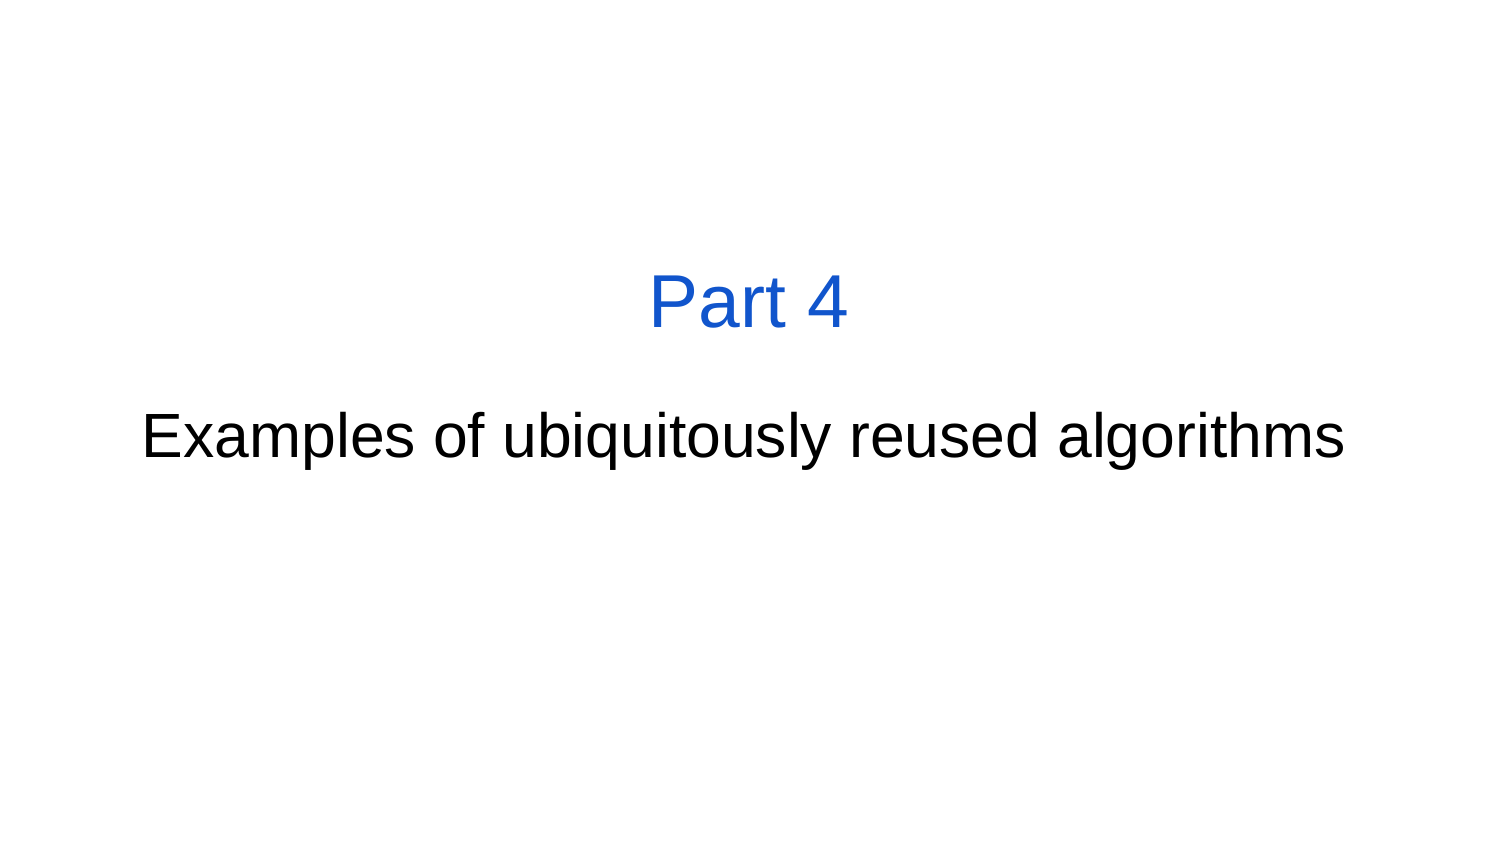

# Part 4
Examples of ubiquitously reused algorithms